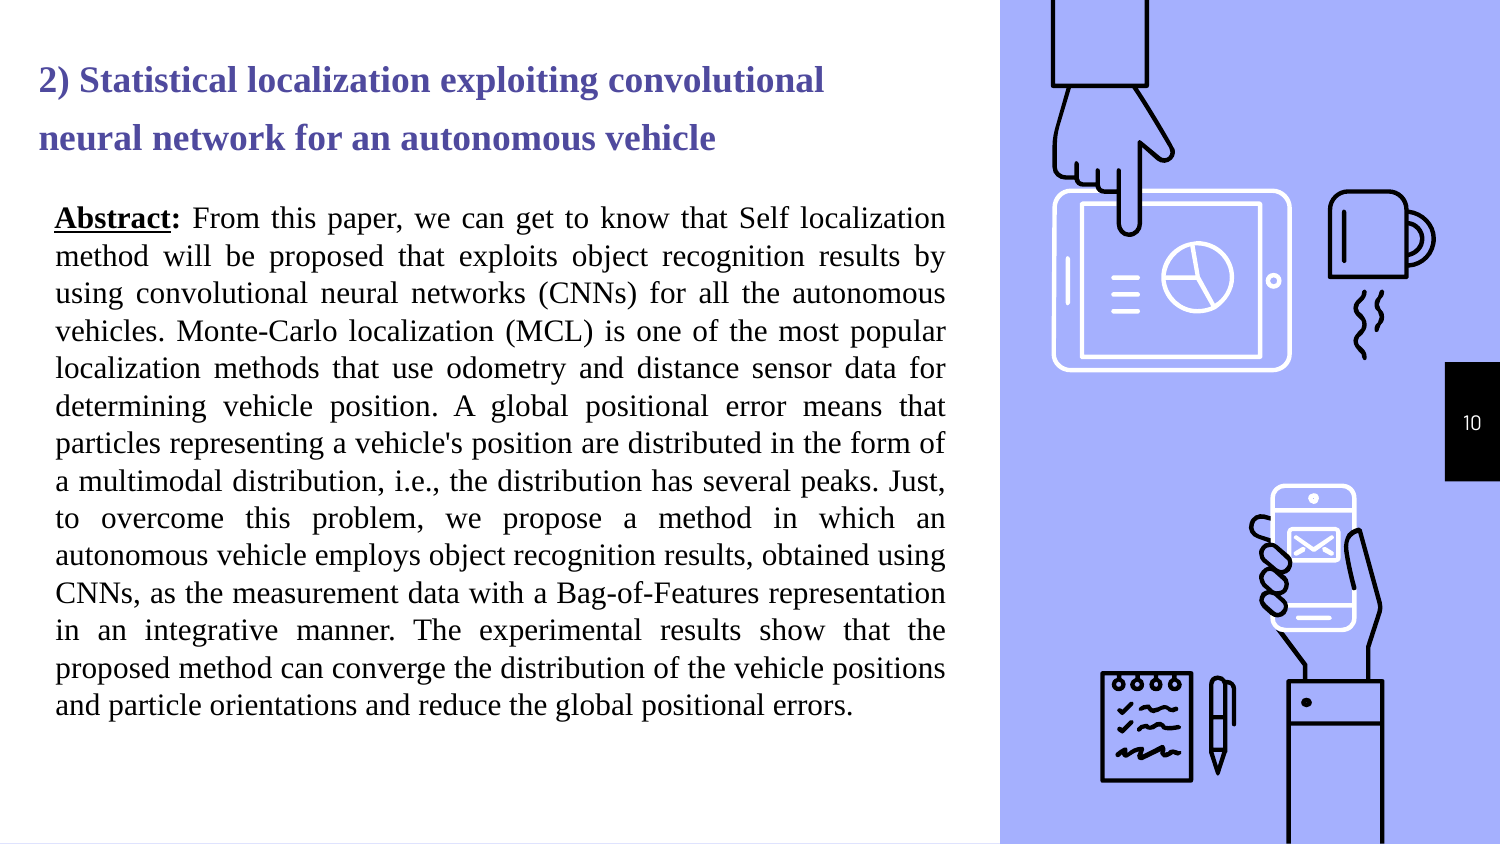

# 2) Statistical localization exploiting convolutional  neural network for an autonomous vehicle

Abstract: From this paper, we can get to know that Self localization method will be proposed that exploits object recognition results by using convolutional neural networks (CNNs) for all the autonomous vehicles. Monte-Carlo localization (MCL) is one of the most popular localization methods that use odometry and distance sensor data for determining vehicle position. A global positional error means that particles representing a vehicle's position are distributed in the form of a multimodal distribution, i.e., the distribution has several peaks. Just, to overcome this problem, we propose a method in which an autonomous vehicle employs object recognition results, obtained using CNNs, as the measurement data with a Bag-of-Features representation in an integrative manner. The experimental results show that the proposed method can converge the distribution of the vehicle positions and particle orientations and reduce the global positional errors.

10